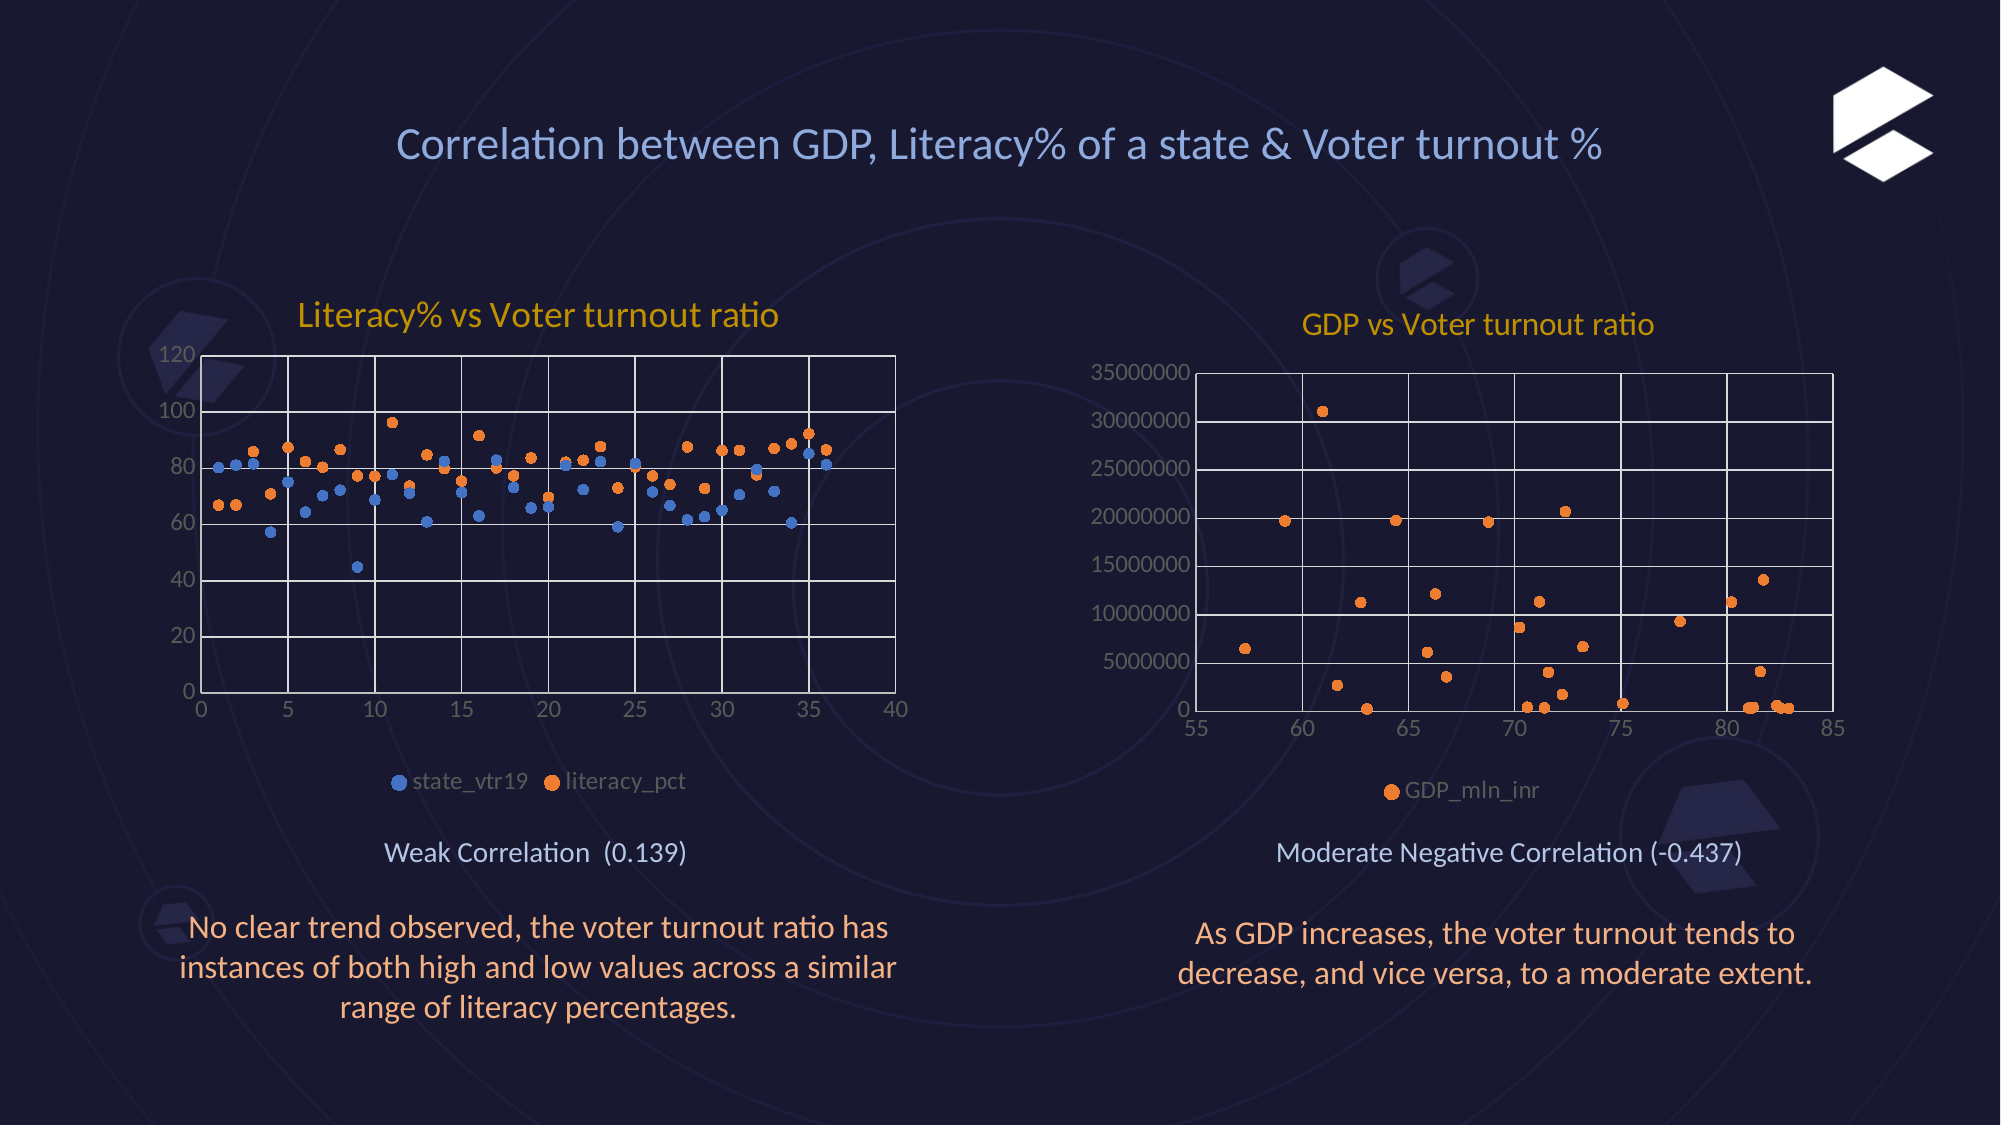

# Correlation between GDP, Literacy% of a state & Voter turnout %

### Chart: GDP vs Voter turnout ratio

| Category | GDP_mln_inr |
|---|---|

### Chart: Literacy% vs Voter turnout ratio

| Category | state_vtr19 | literacy_pct |
|---|---|---|
Weak Correlation  (0.139)

Moderate Negative Correlation (-0.437)

No clear trend observed, the voter turnout ratio has instances of both high and low values across a similar range of literacy percentages.
As GDP increases, the voter turnout tends to decrease, and vice versa, to a moderate extent.